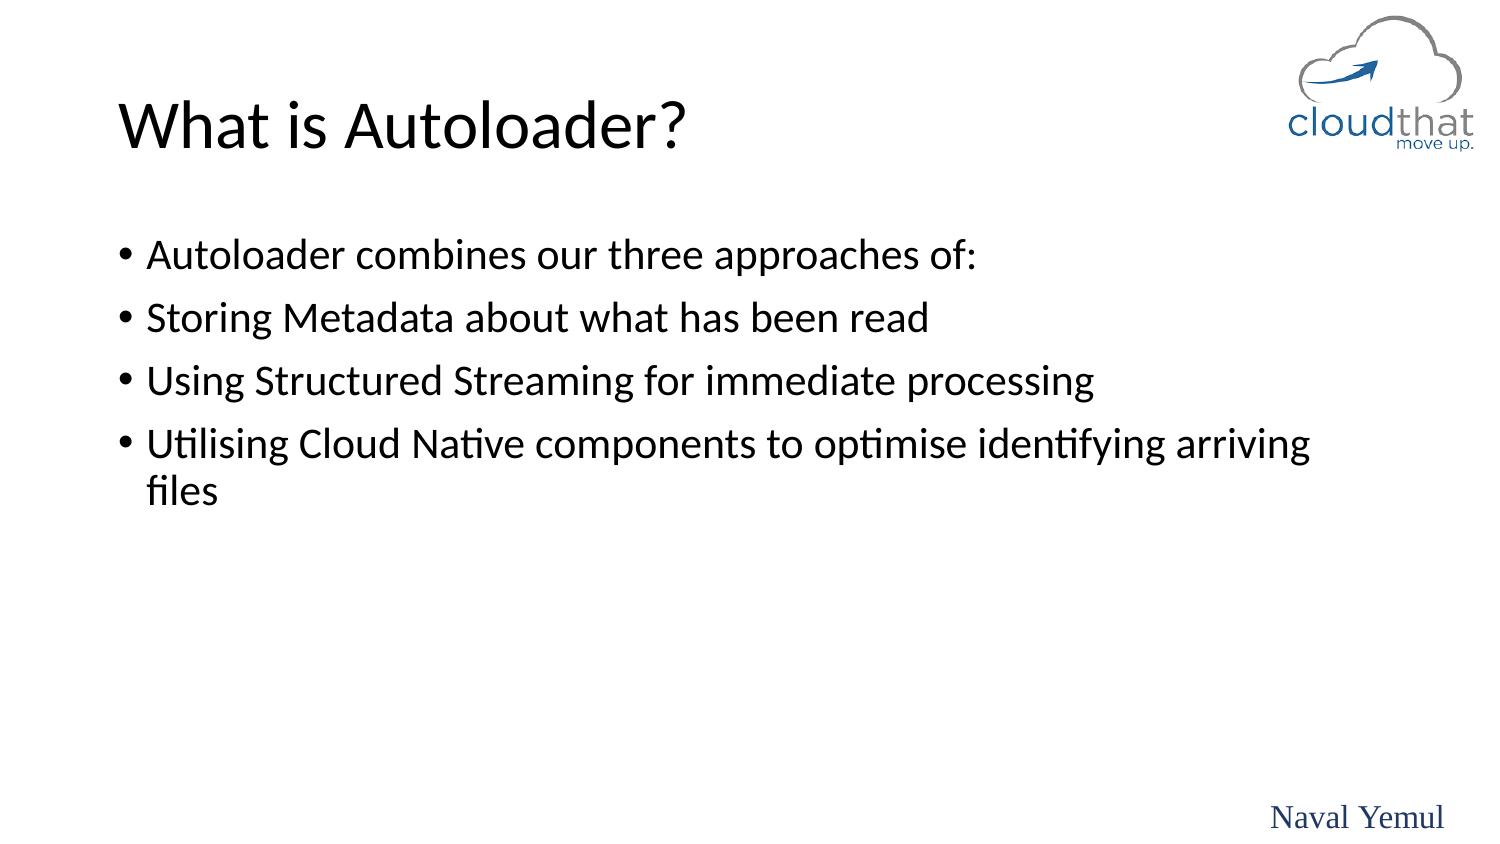

# What is Autoloader?
Autoloader combines our three approaches of:
Storing Metadata about what has been read
Using Structured Streaming for immediate processing
Utilising Cloud Native components to optimise identifying arriving files

Naval Yemul